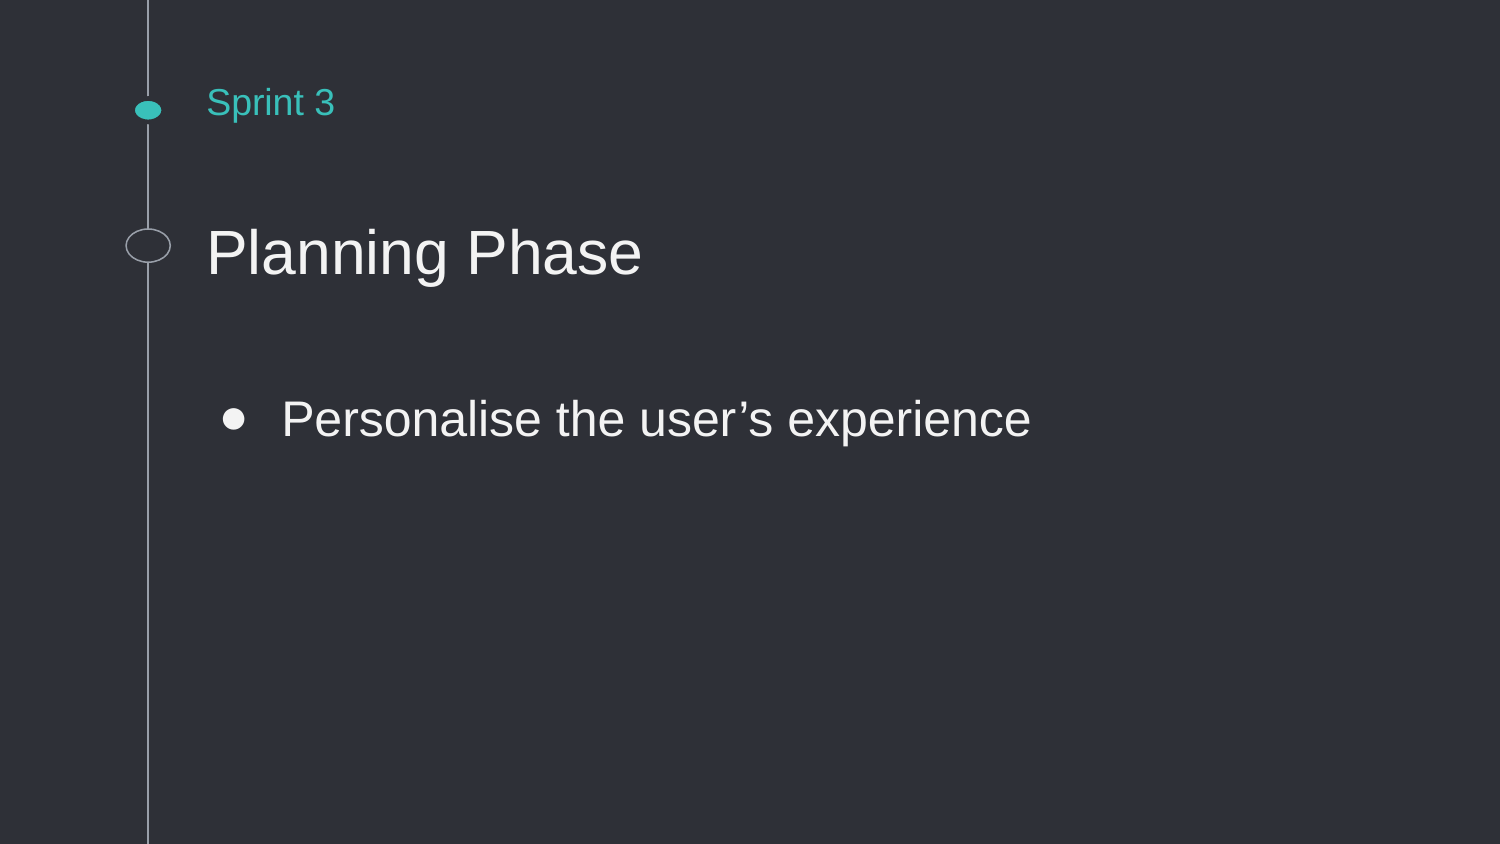

# Sprint 3
Planning Phase

Personalise the user’s experience